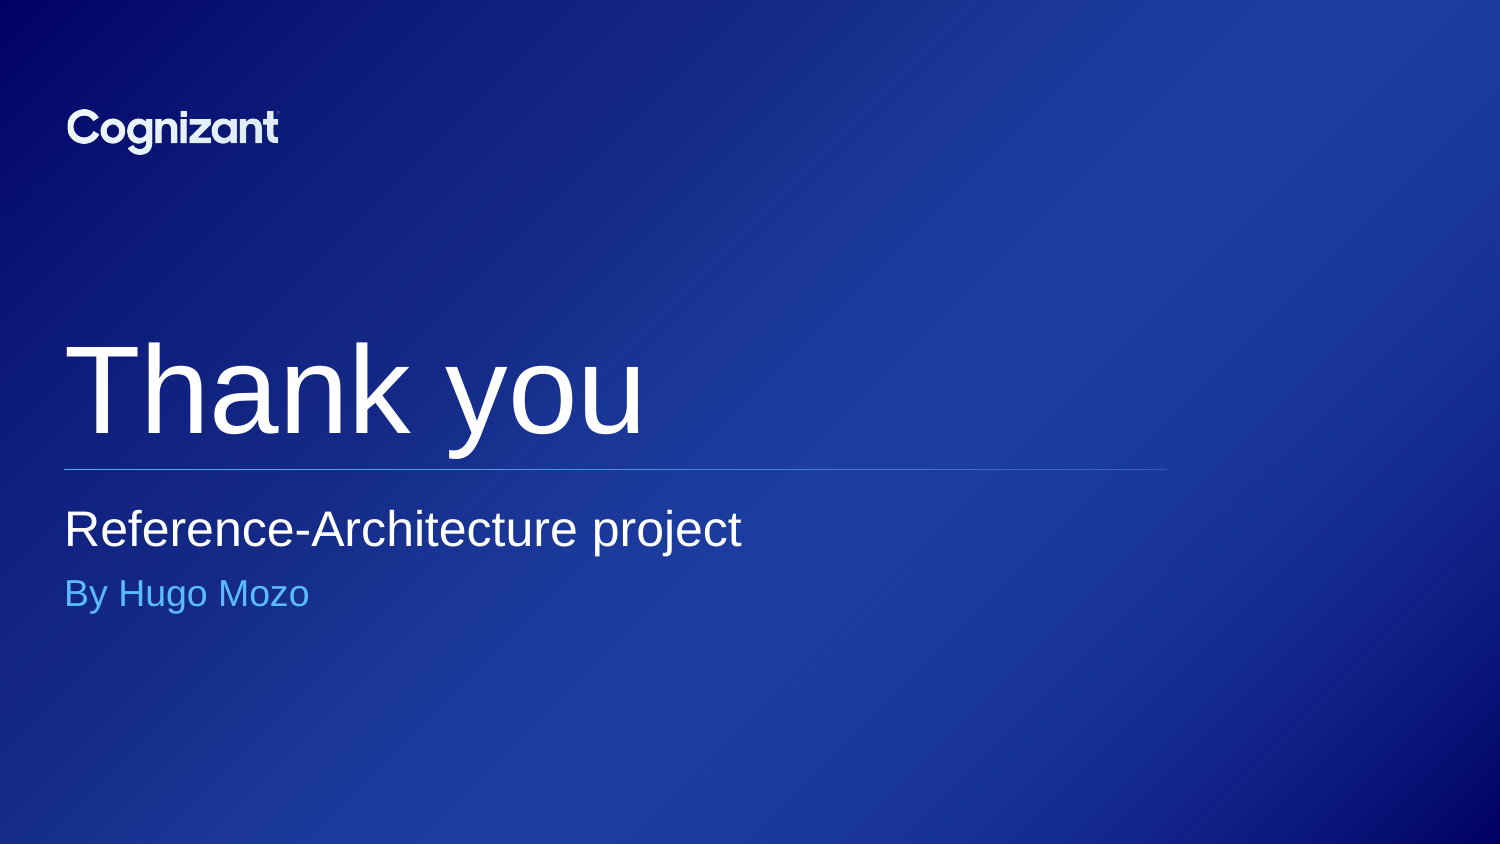

# Thank you
Reference-Architecture project
By Hugo Mozo